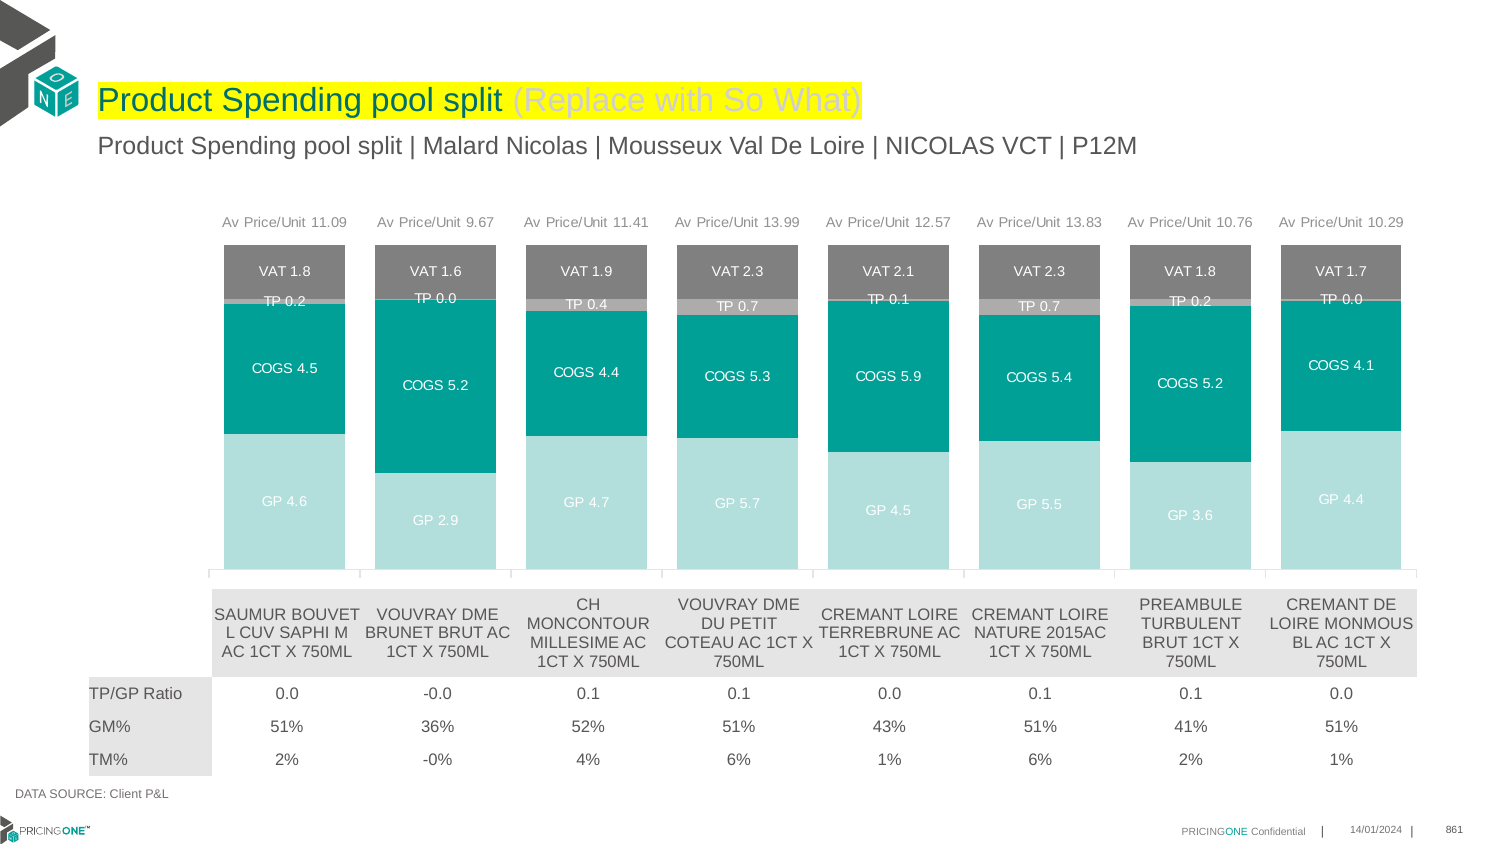

# Product Spending pool split (Replace with So What)
Product Spending pool split | Malard Nicolas | Mousseux Val De Loire | NICOLAS VCT | P12M

### Chart

| Category | GP | COGS | TP | VAT |
|---|---|---|---|---|
| Av Price/Unit 11.09 | 4.61825280289331 | 4.454156419529838 | 0.16512067510548611 | 1.8474984930681122 |
| Av Price/Unit 9.67 | 2.8736809523809526 | 5.185492801771871 | -0.0026953488372090106 | 1.611295681063123 |
| Av Price/Unit 11.41 | 4.695518137254902 | 4.406674019607843 | 0.4048884531590442 | 1.9014161220043564 |
| Av Price/Unit 13.99 | 5.650413611111111 | 5.3228438888888885 | 0.6818350925925944 | 2.331018518518517 |
| Av Price/Unit 12.57 | 4.5267 | 5.89 | 0.06120585975023829 | 2.095581171950049 |
| Av Price/Unit 13.83 | 5.475053191489362 | 5.363429787234043 | 0.6899475177304986 | 2.305673758865249 |
| Av Price/Unit 10.76 | 3.5545477386934676 | 5.195452261306532 | 0.21984924623115454 | 1.7939698492462324 |
| Av Price/Unit 10.29 | 4.3625 | 4.137499999999999 | 0.04838709677419395 | 1.7096774193548387 |
|  | SAUMUR BOUVET L CUV SAPHI M AC 1CT X 750ML | VOUVRAY DME BRUNET BRUT AC 1CT X 750ML | CH MONCONTOUR MILLESIME AC 1CT X 750ML | VOUVRAY DME DU PETIT COTEAU AC 1CT X 750ML | CREMANT LOIRE TERREBRUNE AC 1CT X 750ML | CREMANT LOIRE NATURE 2015AC 1CT X 750ML | PREAMBULE TURBULENT BRUT 1CT X 750ML | CREMANT DE LOIRE MONMOUS BL AC 1CT X 750ML |
| --- | --- | --- | --- | --- | --- | --- | --- | --- |
| TP/GP Ratio | 0.0 | -0.0 | 0.1 | 0.1 | 0.0 | 0.1 | 0.1 | 0.0 |
| GM% | 51% | 36% | 52% | 51% | 43% | 51% | 41% | 51% |
| TM% | 2% | -0% | 4% | 6% | 1% | 6% | 2% | 1% |
DATA SOURCE: Client P&L

14/01/2024
861